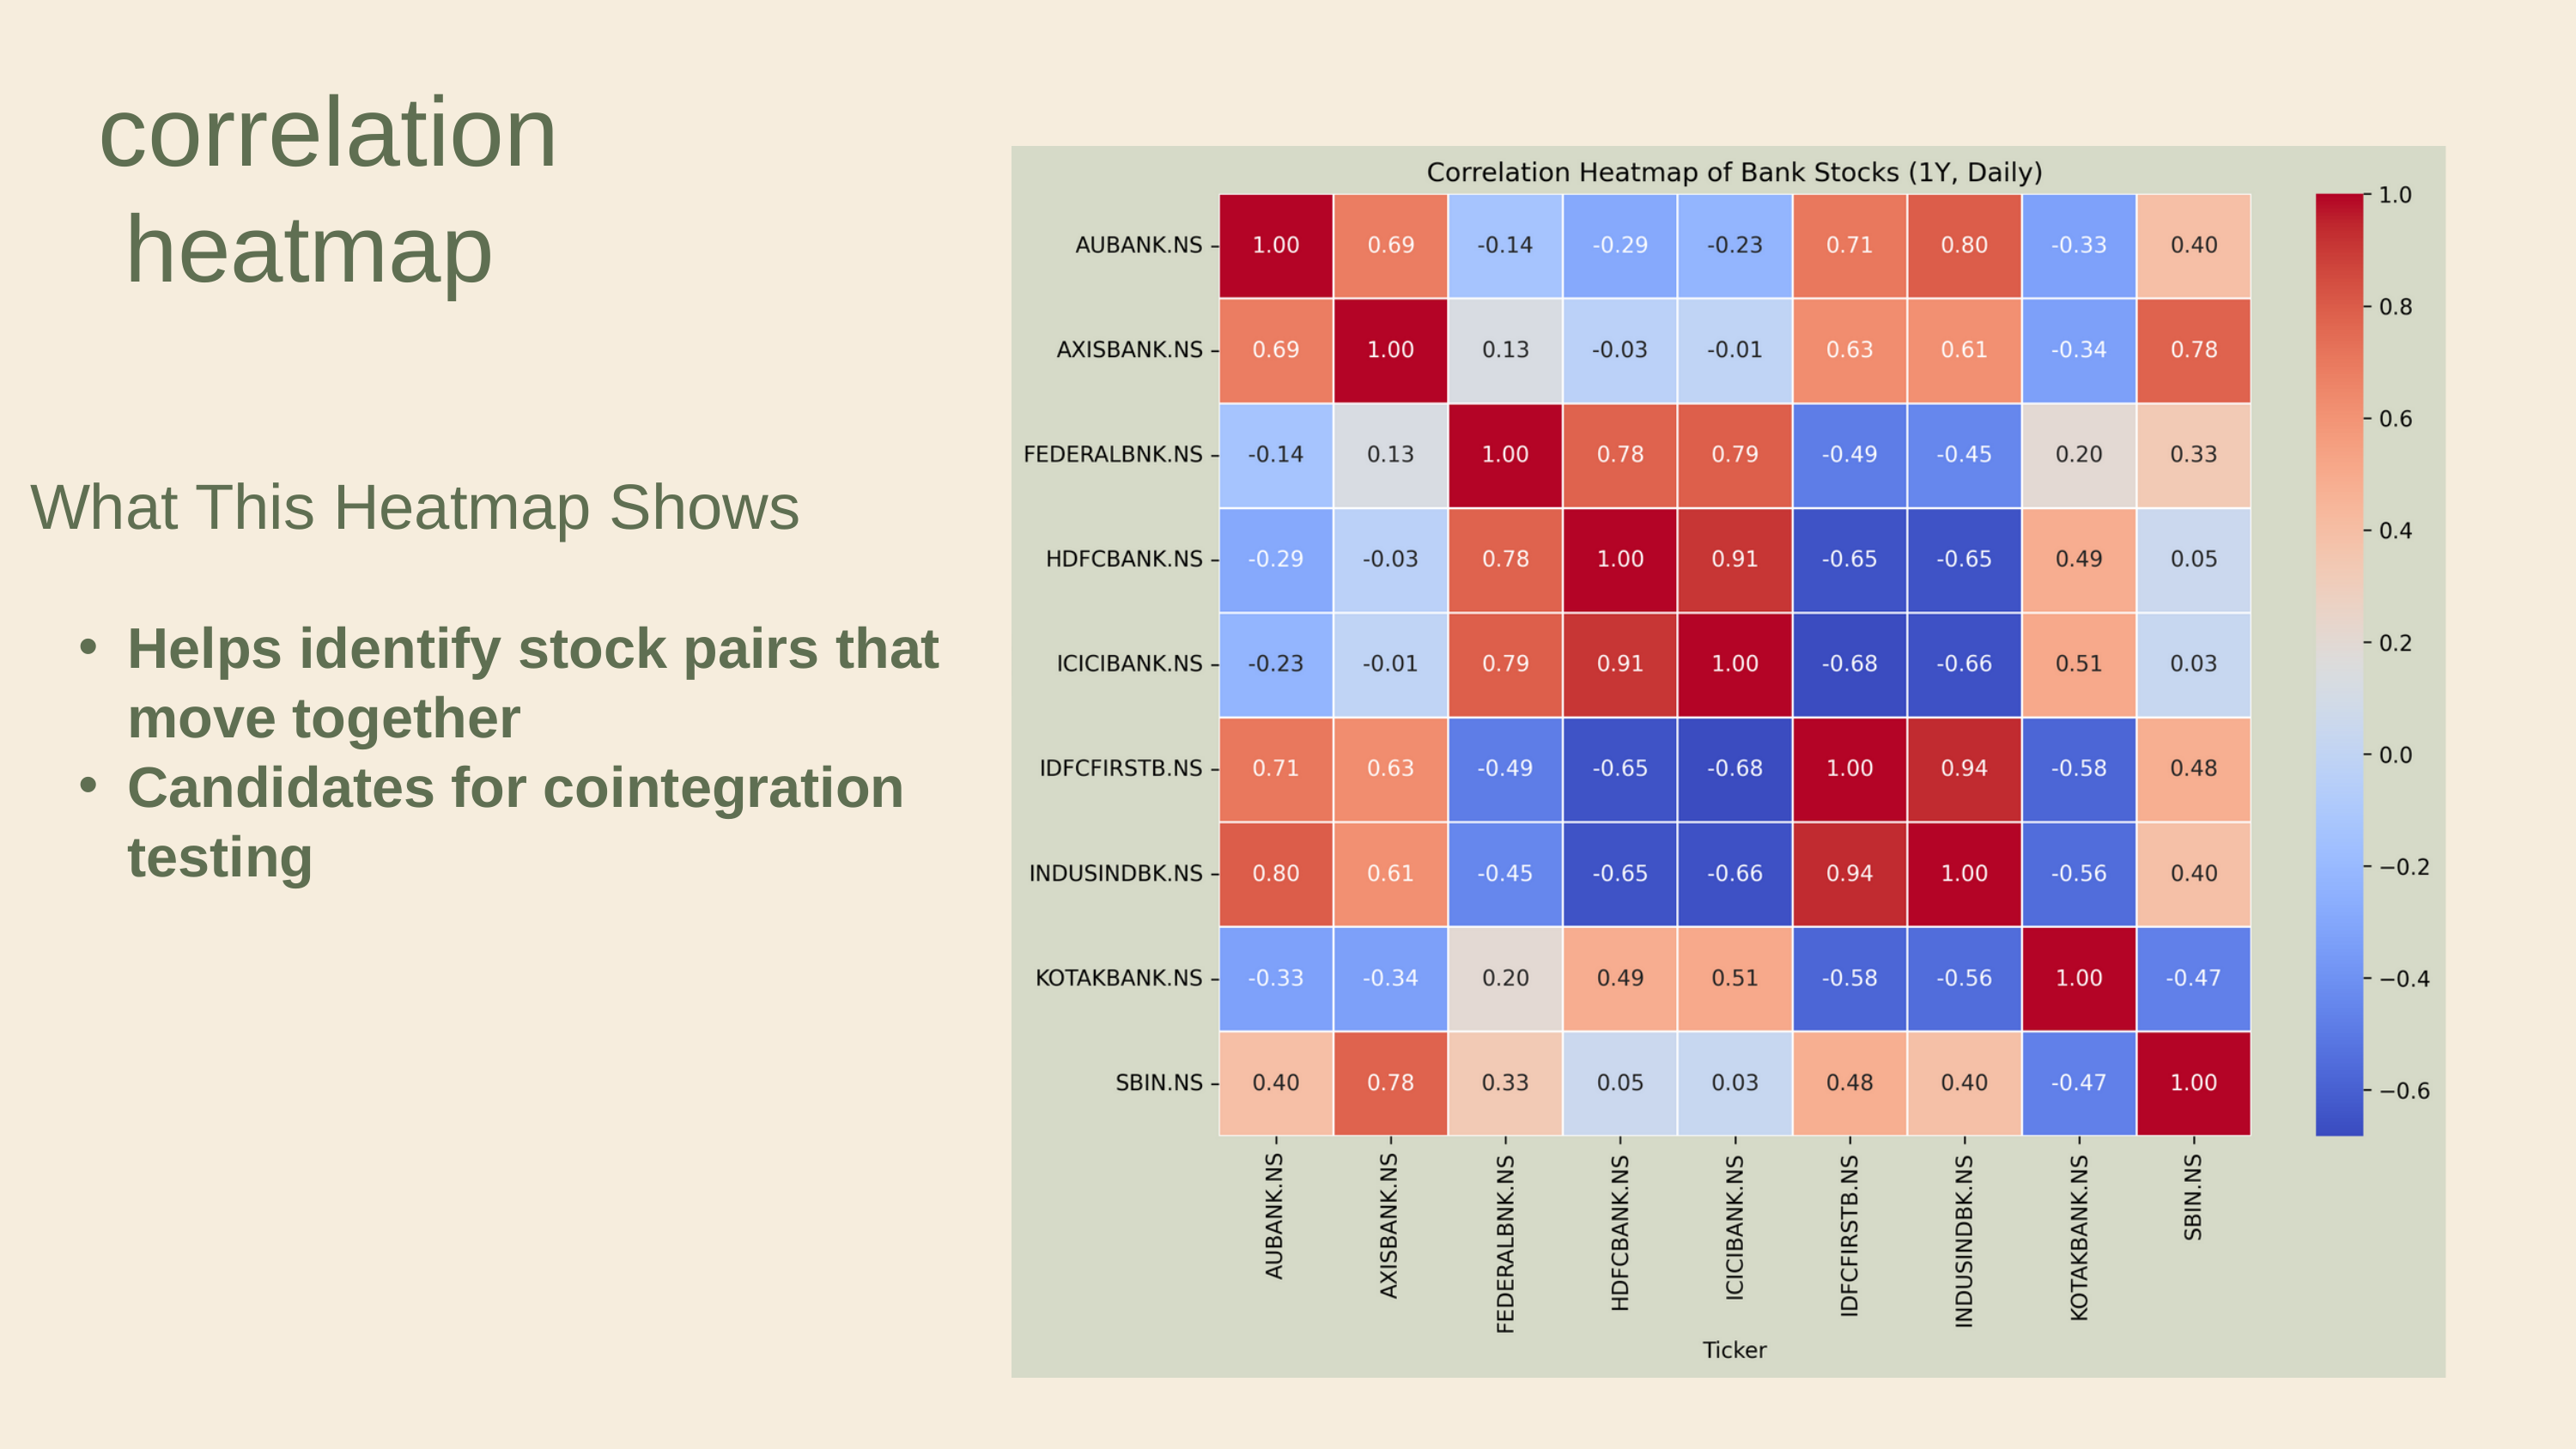

correlation
 heatmap

What This Heatmap Shows

Helps identify stock pairs that move together
Candidates for cointegration testing